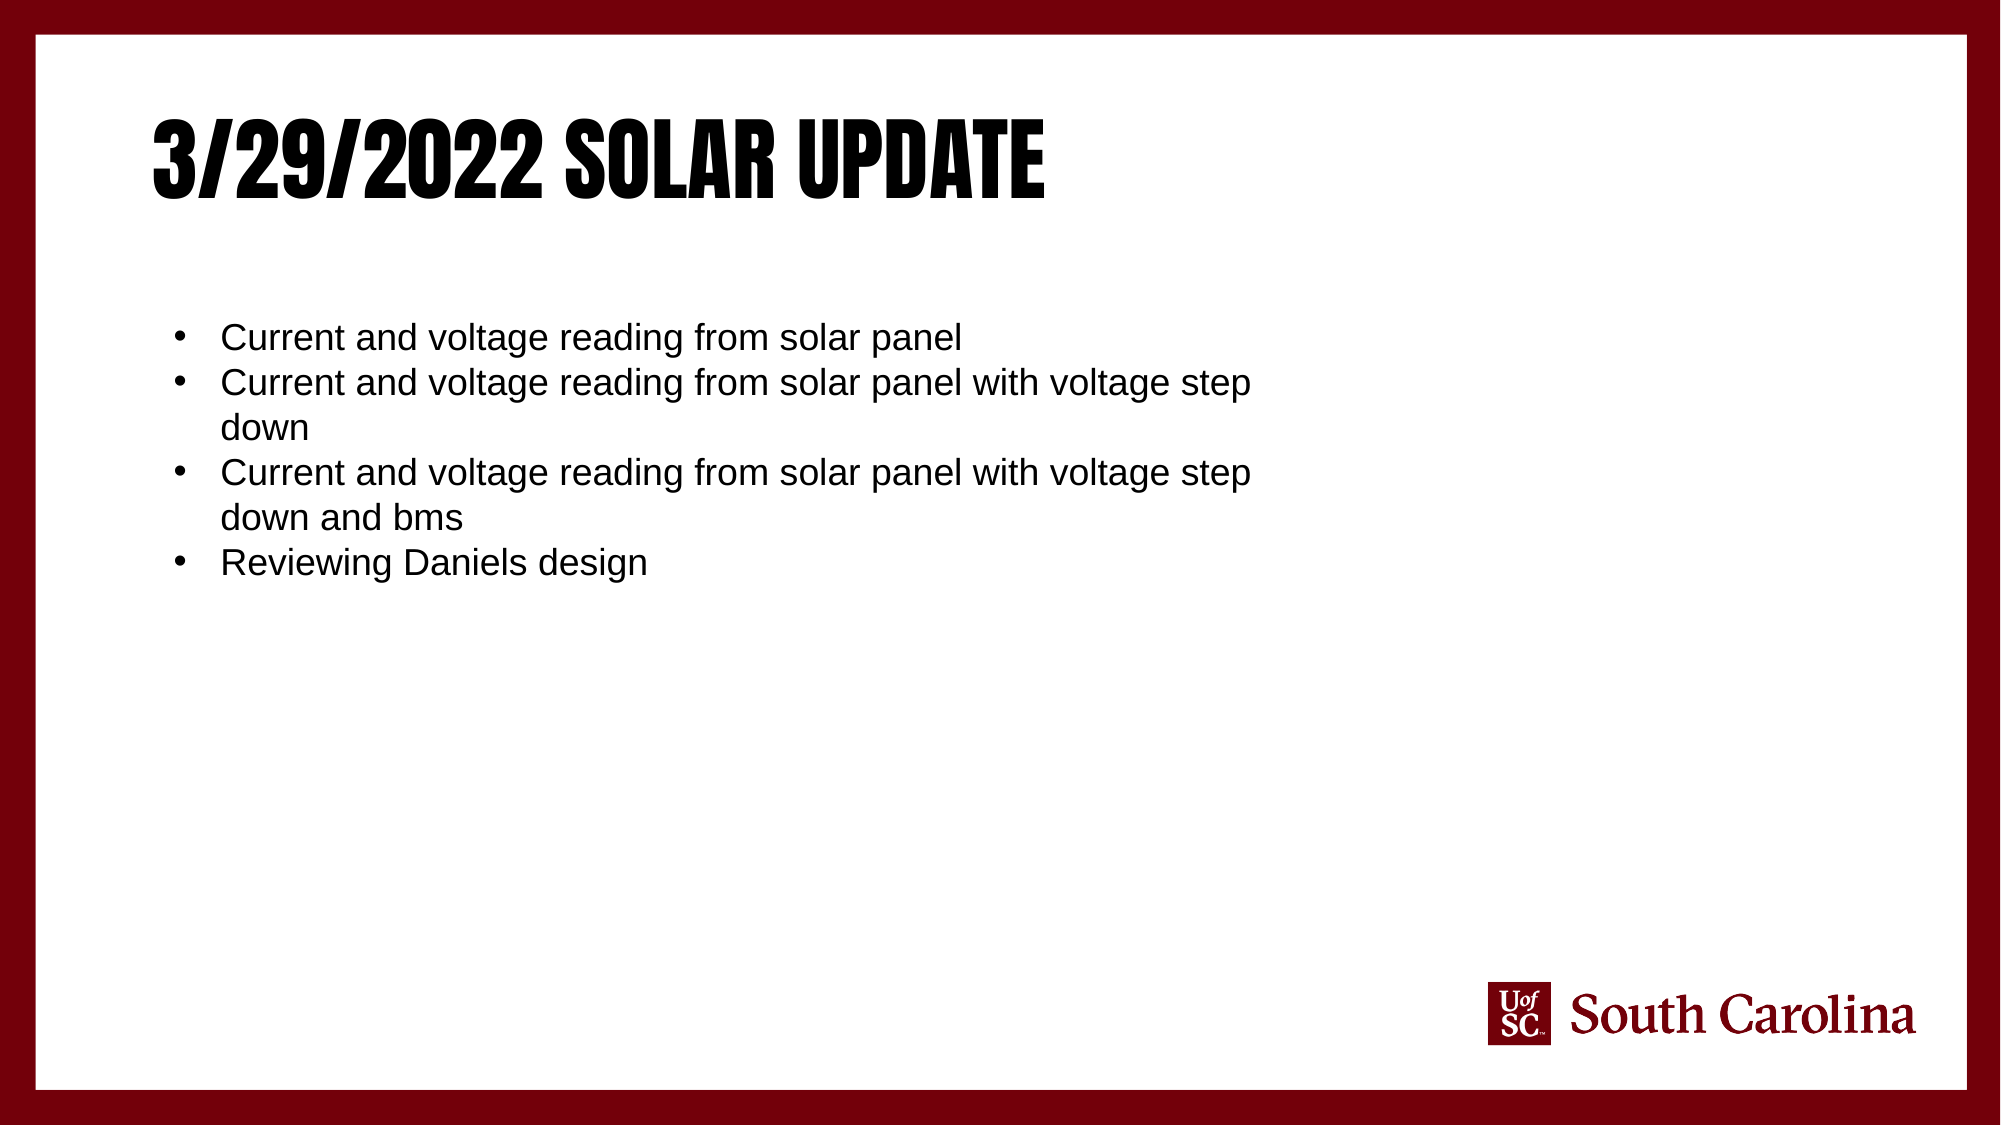

# 3/29/2022 Solar Update
Current and voltage reading from solar panel
Current and voltage reading from solar panel with voltage step down
Current and voltage reading from solar panel with voltage step down and bms
Reviewing Daniels design